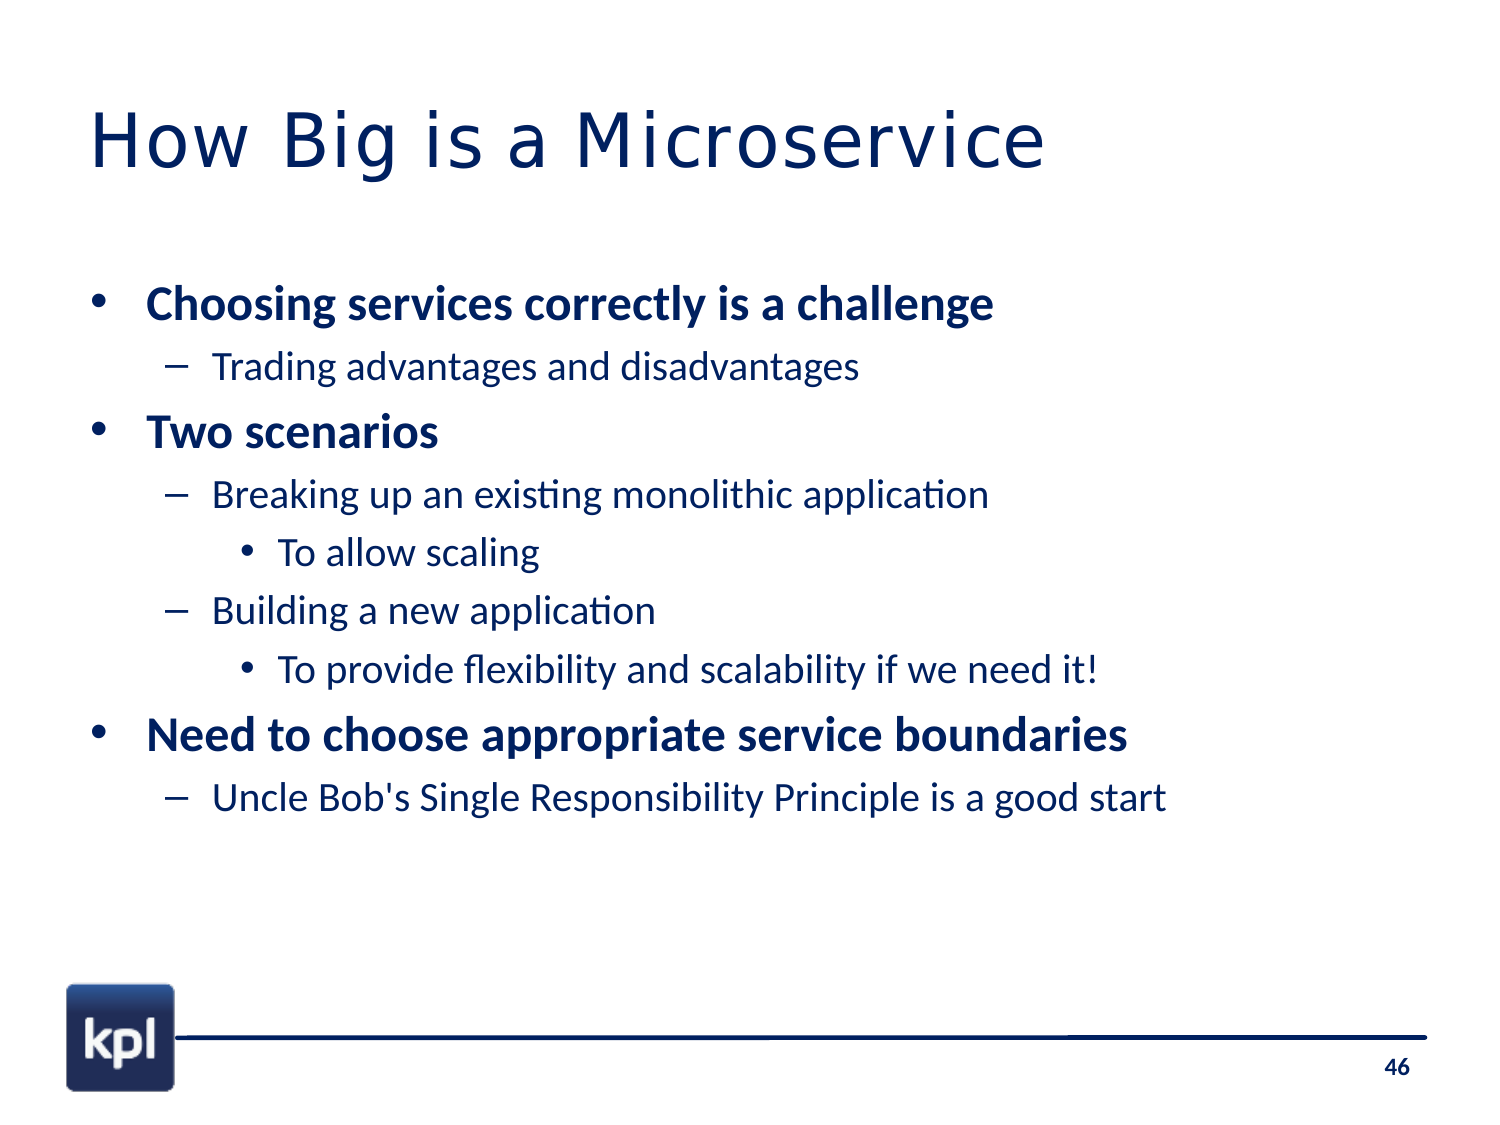

# How Big is a Microservice
Choosing services correctly is a challenge
Trading advantages and disadvantages
Two scenarios
Breaking up an existing monolithic application
To allow scaling
Building a new application
To provide flexibility and scalability if we need it!
Need to choose appropriate service boundaries
Uncle Bob's Single Responsibility Principle is a good start
46